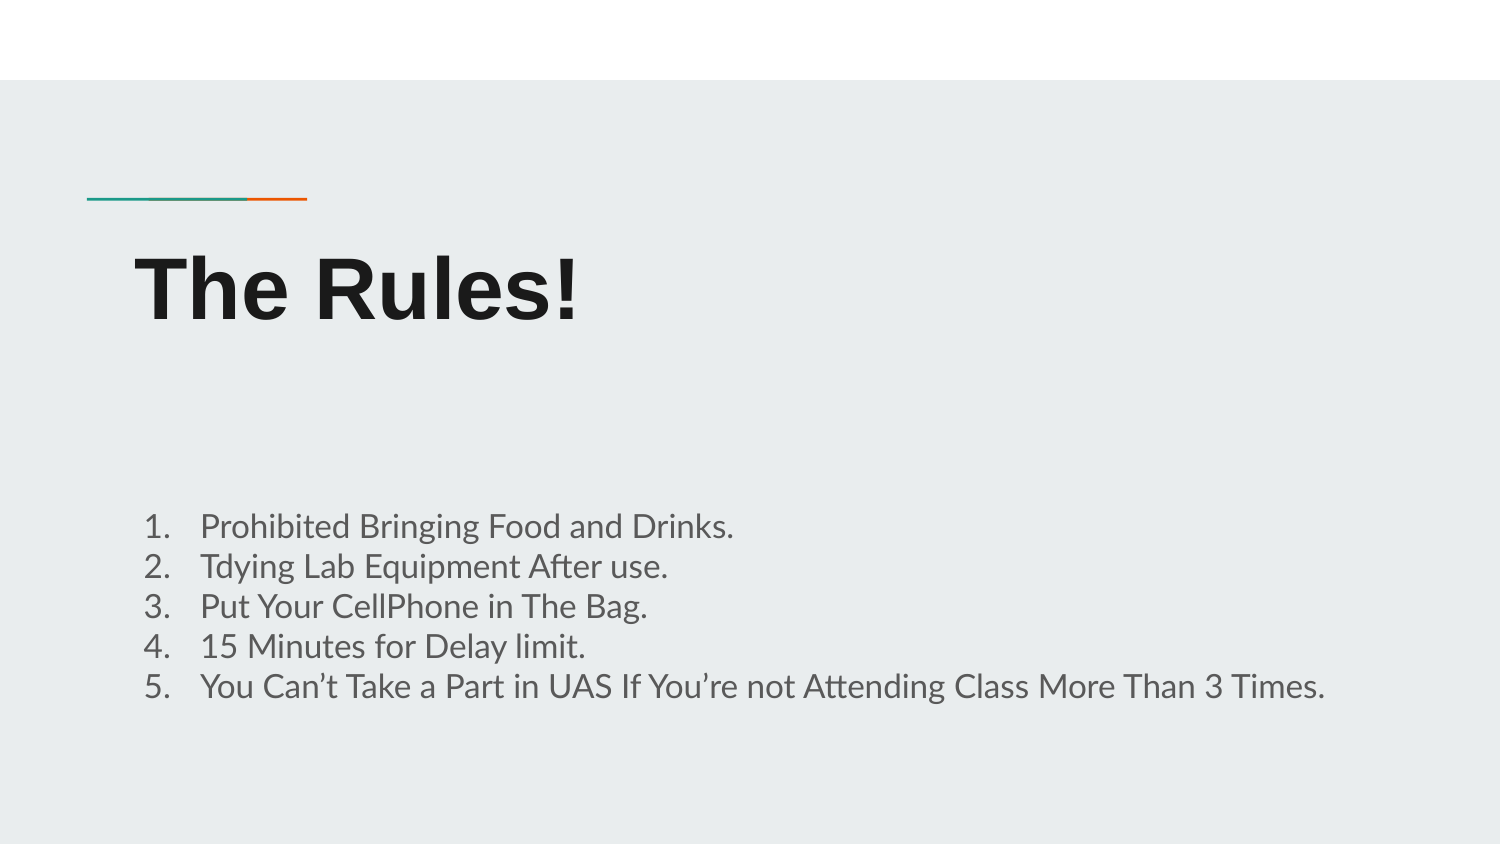

# The Rules!
Prohibited Bringing Food and Drinks.
Tdying Lab Equipment After use.
Put Your CellPhone in The Bag.
15 Minutes for Delay limit.
You Can’t Take a Part in UAS If You’re not Attending Class More Than 3 Times.